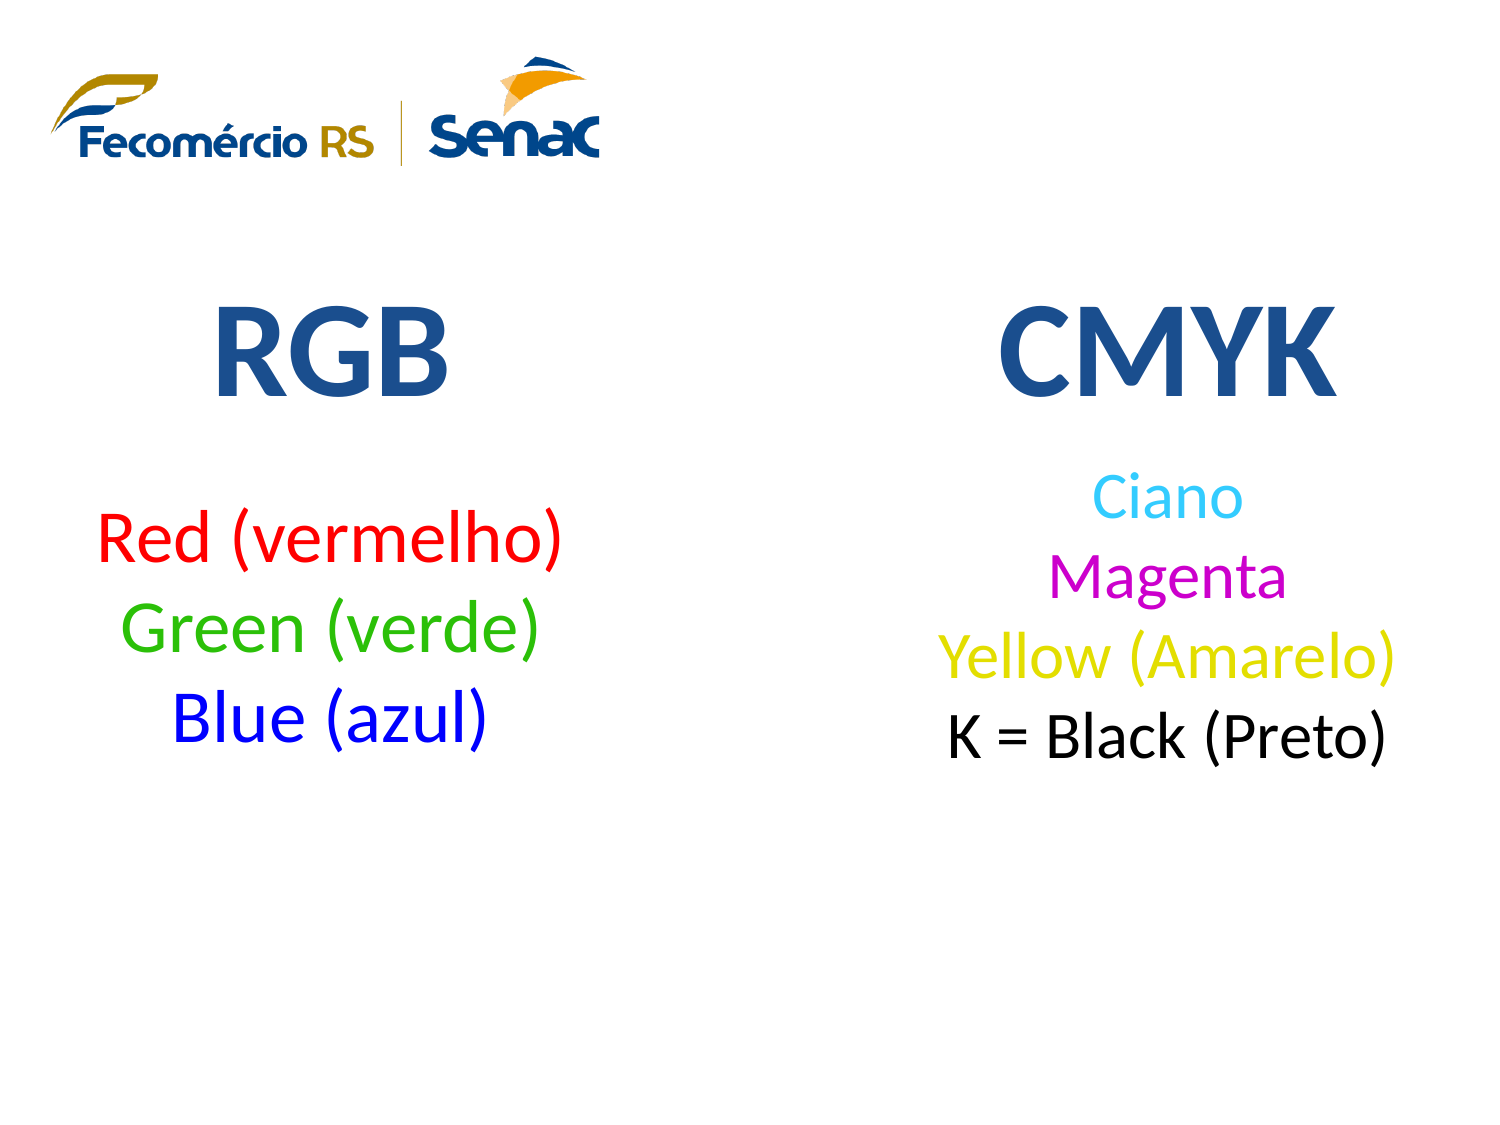

RGB
CMYK
Ciano
Magenta
Yellow (Amarelo)
K = Black (Preto)
Red (vermelho)
Green (verde)
Blue (azul)